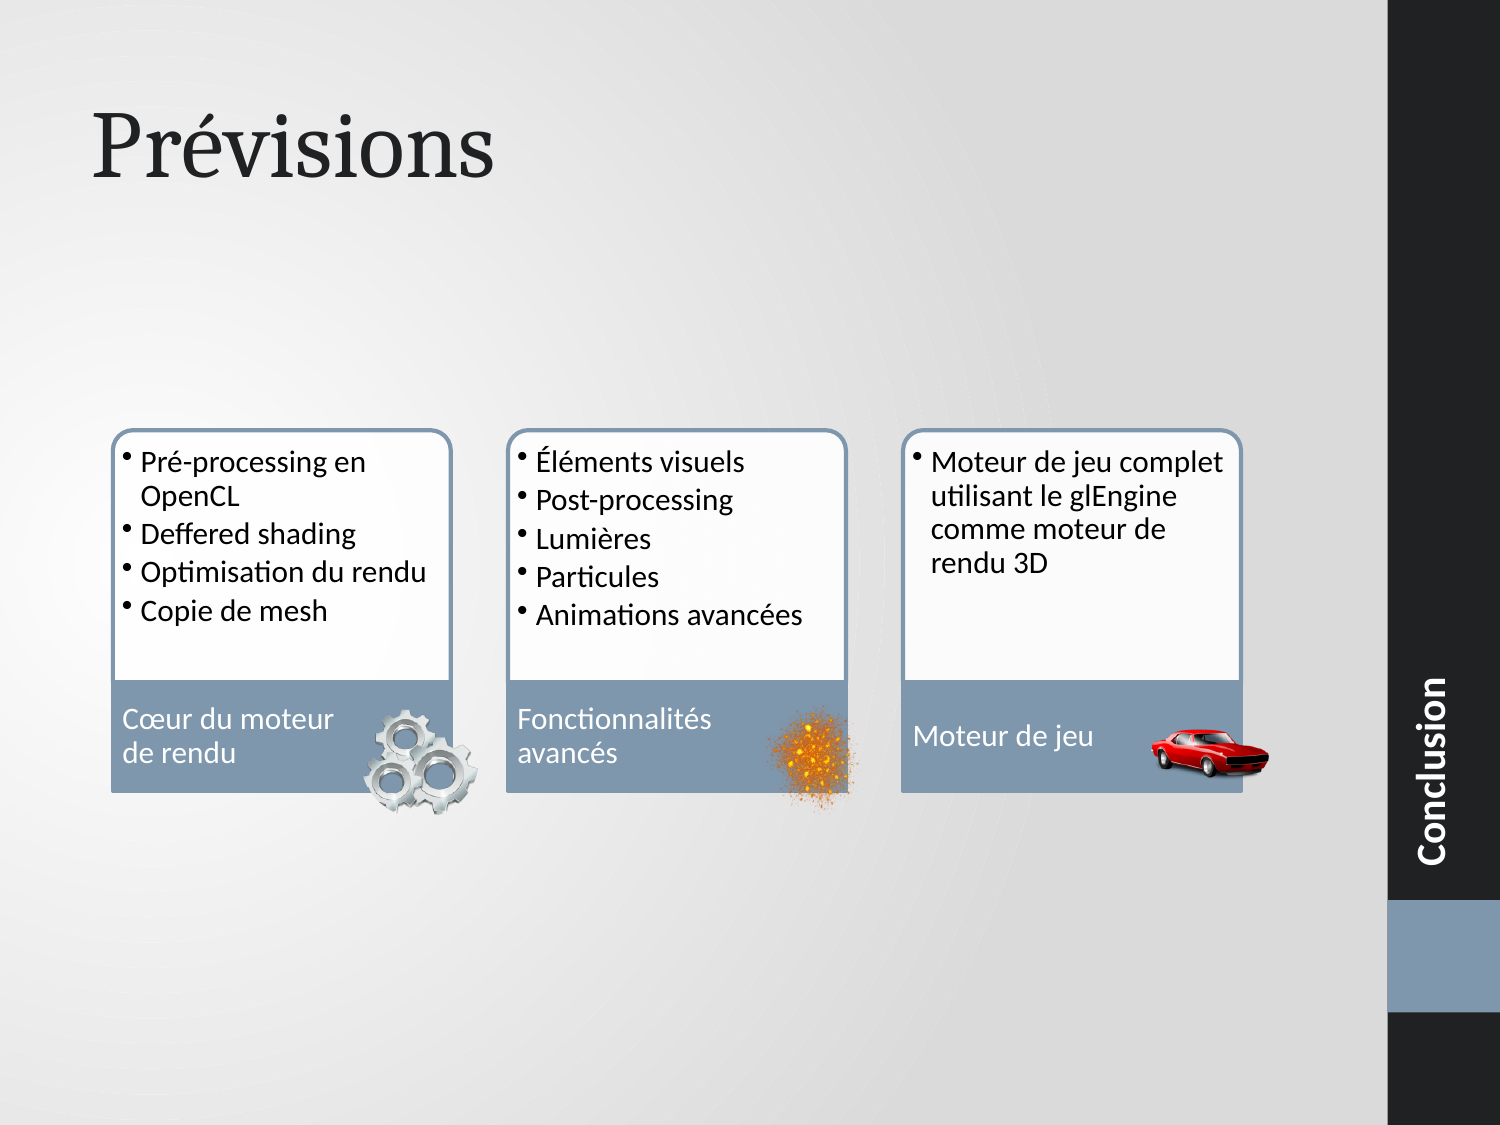

Conclusion
# Prévisions
Pré-processing en OpenCL
Deffered shading
Optimisation du rendu
Copie de mesh
Cœur du moteur de rendu
Éléments visuels
Post-processing
Lumières
Particules
Animations avancées
Fonctionnalités avancés
Moteur de jeu complet utilisant le glEngine comme moteur de rendu 3D
Moteur de jeu